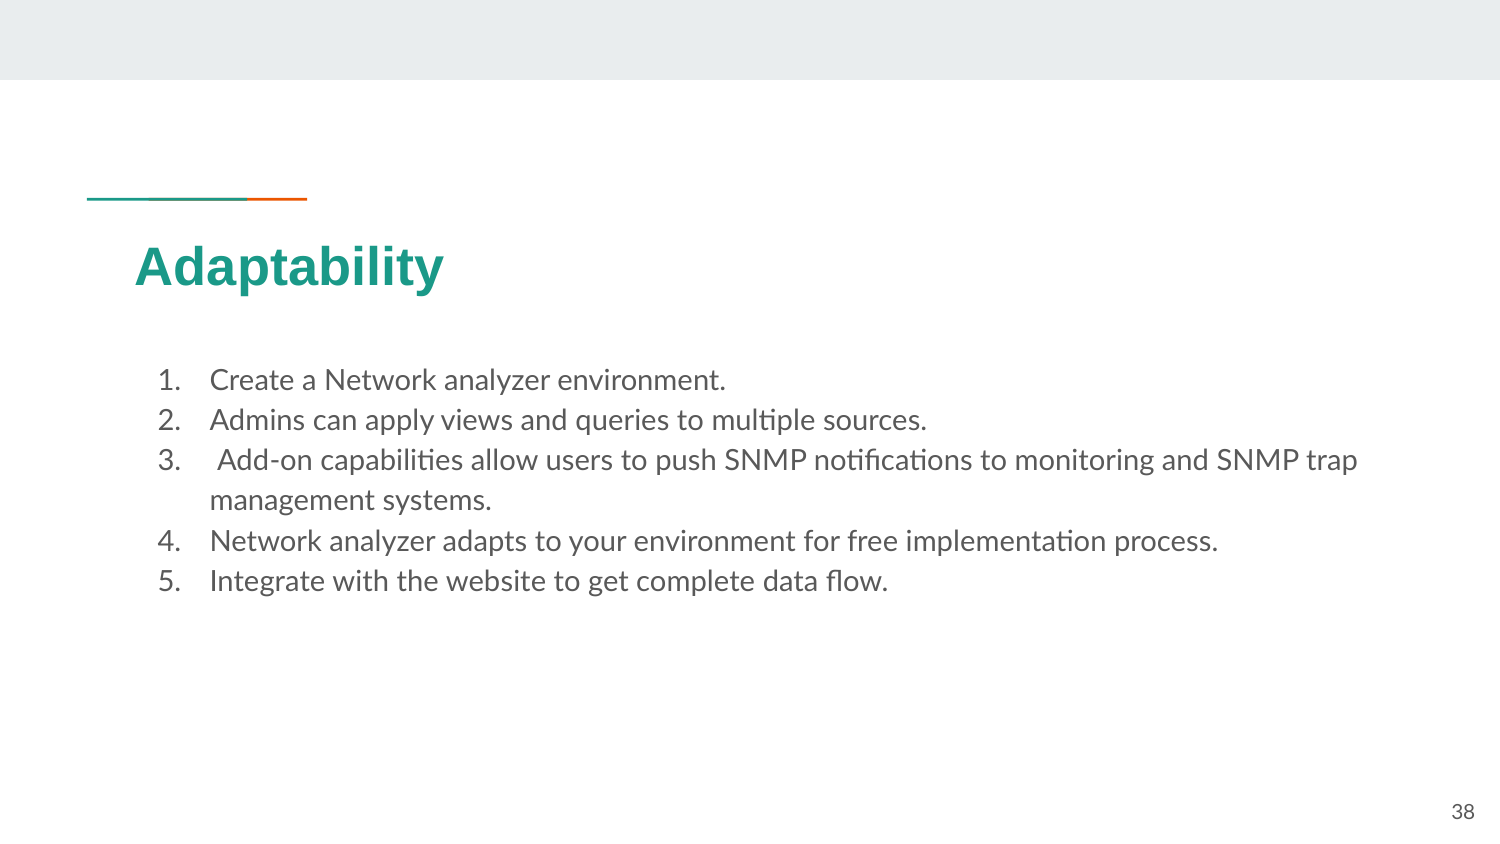

# Adaptability
Create a Network analyzer environment.
Admins can apply views and queries to multiple sources.
 Add-on capabilities allow users to push SNMP notifications to monitoring and SNMP trap management systems.
Network analyzer adapts to your environment for free implementation process.
Integrate with the website to get complete data flow.
38